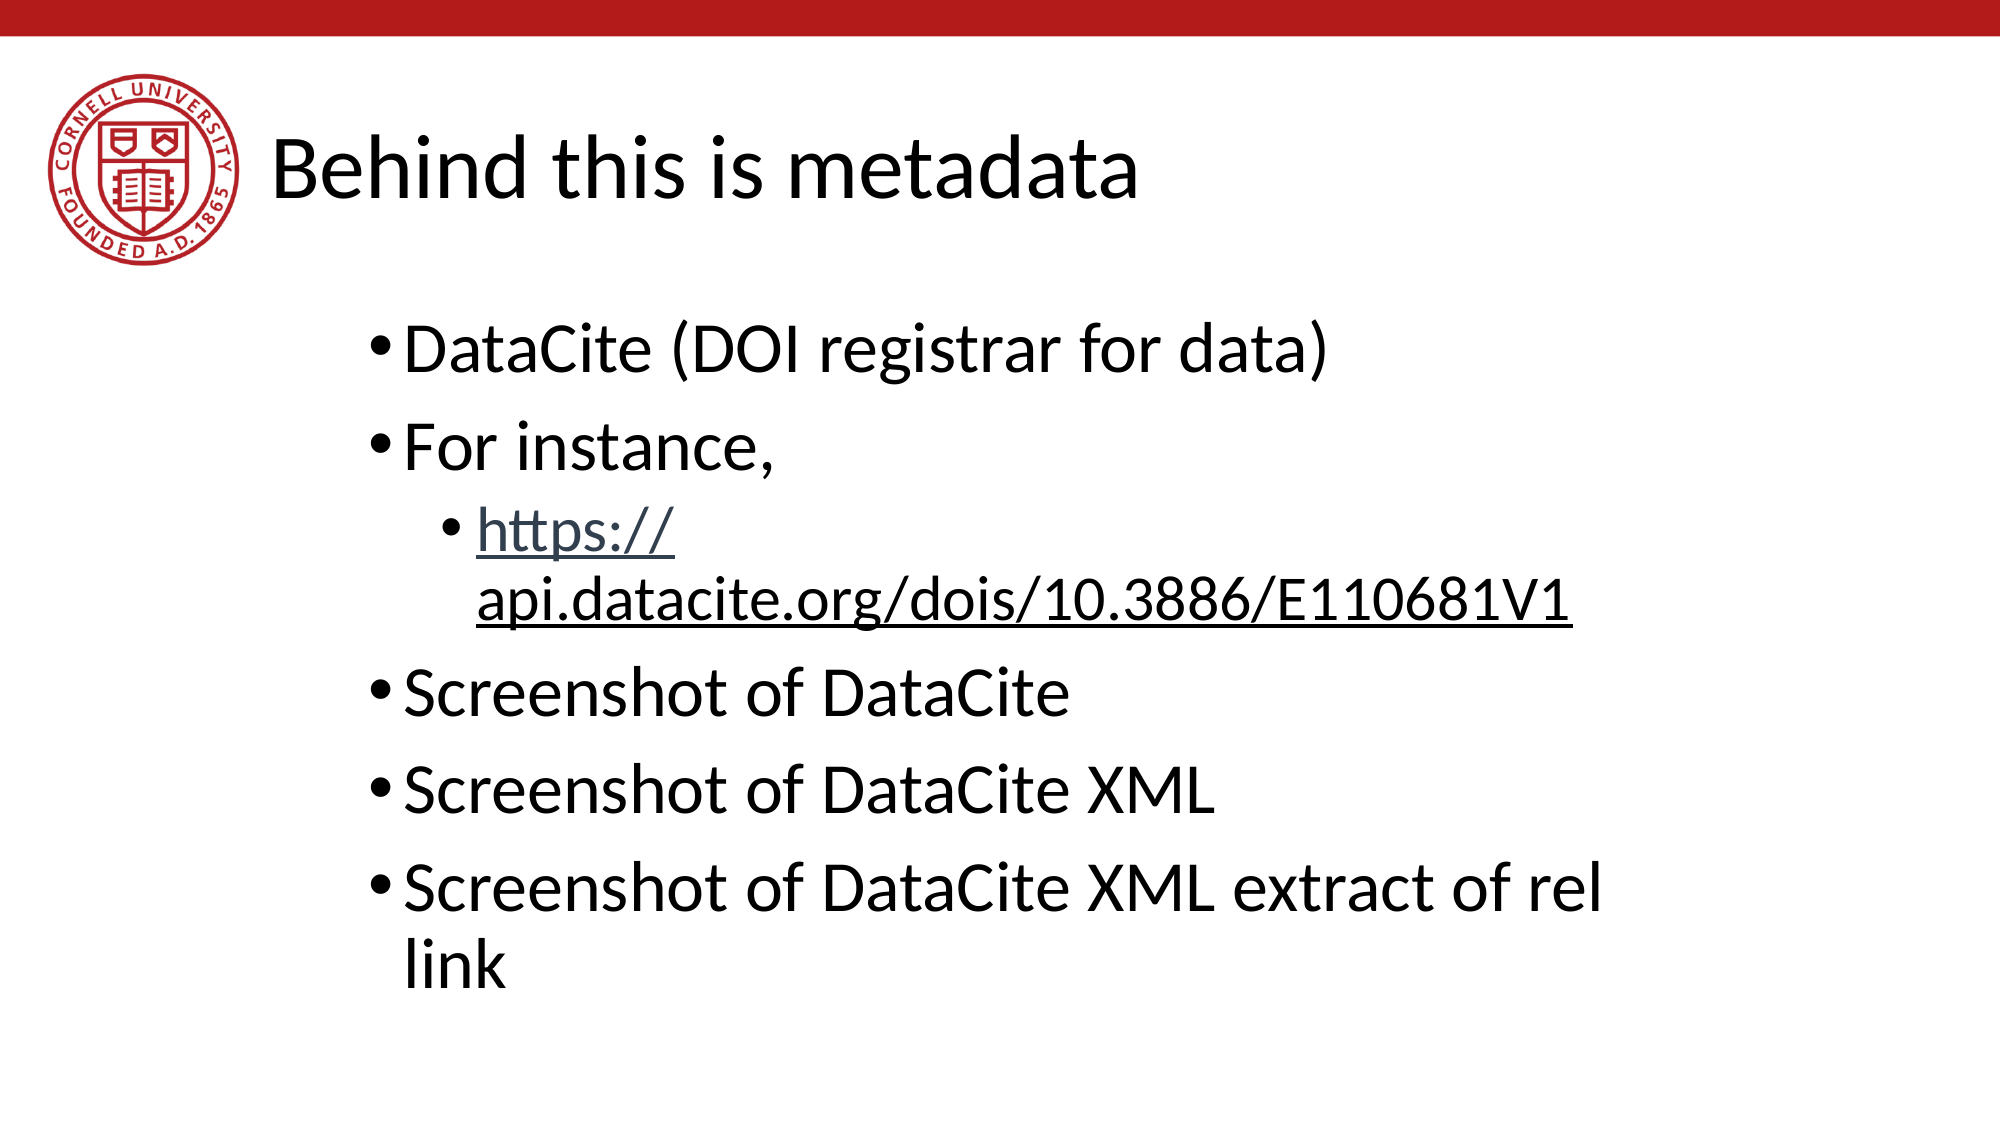

# Behind this is metadata
DataCite (DOI registrar for data)
For instance,
https://api.datacite.org/dois/10.3886/E110681V1
Screenshot of DataCite
Screenshot of DataCite XML
Screenshot of DataCite XML extract of rel link